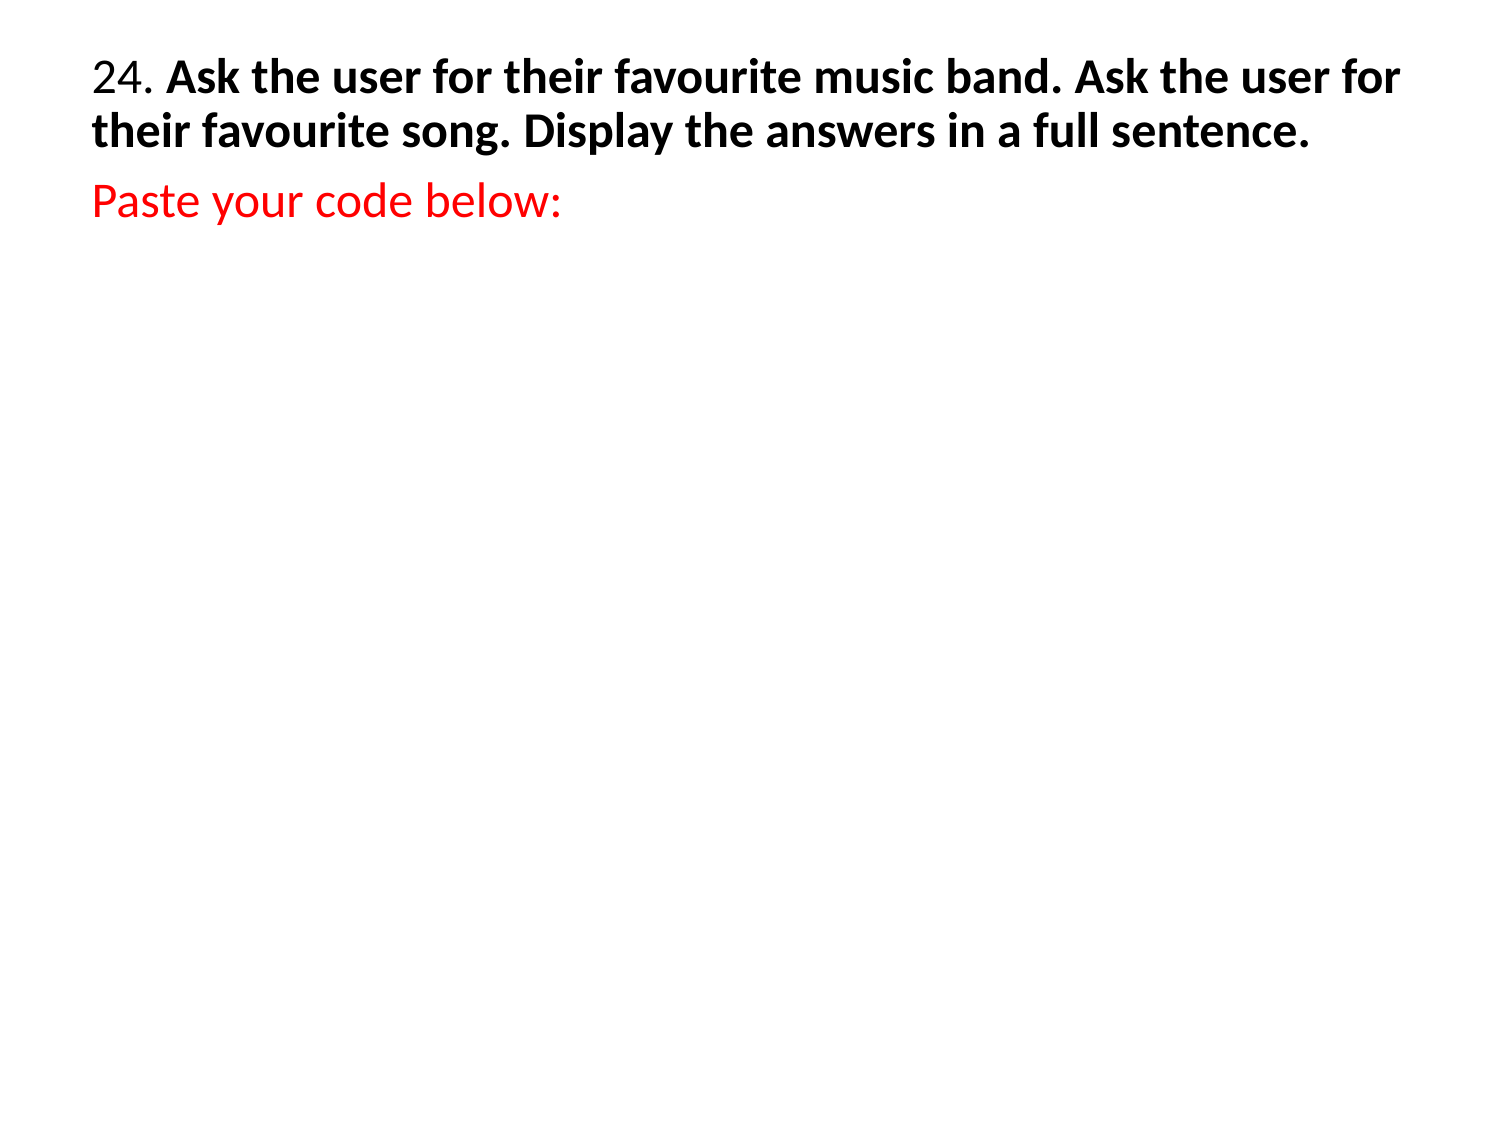

24. Ask the user for their favourite music band. Ask the user for their favourite song. Display the answers in a full sentence.
Paste your code below: